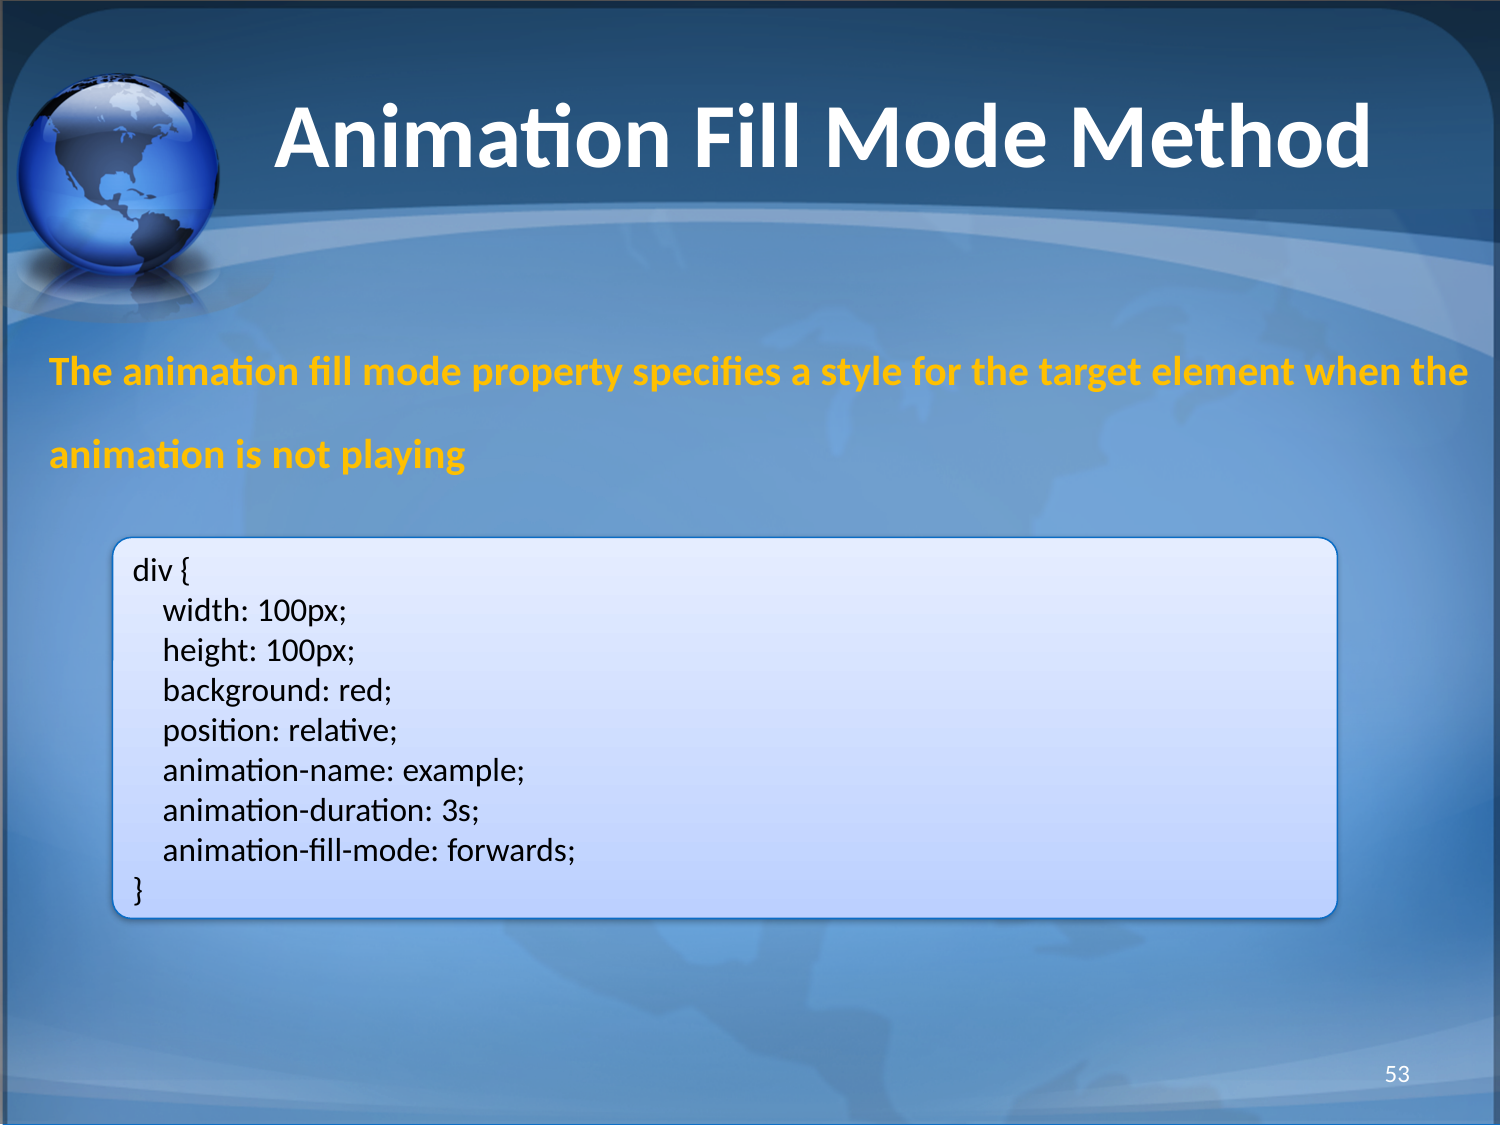

# Animation Fill Mode Method
The animation fill mode property specifies a style for the target element when the
animation is not playing
div {
    width: 100px;
    height: 100px;
    background: red;
    position: relative;
    animation-name: example;
    animation-duration: 3s;
    animation-fill-mode: forwards;
}

53